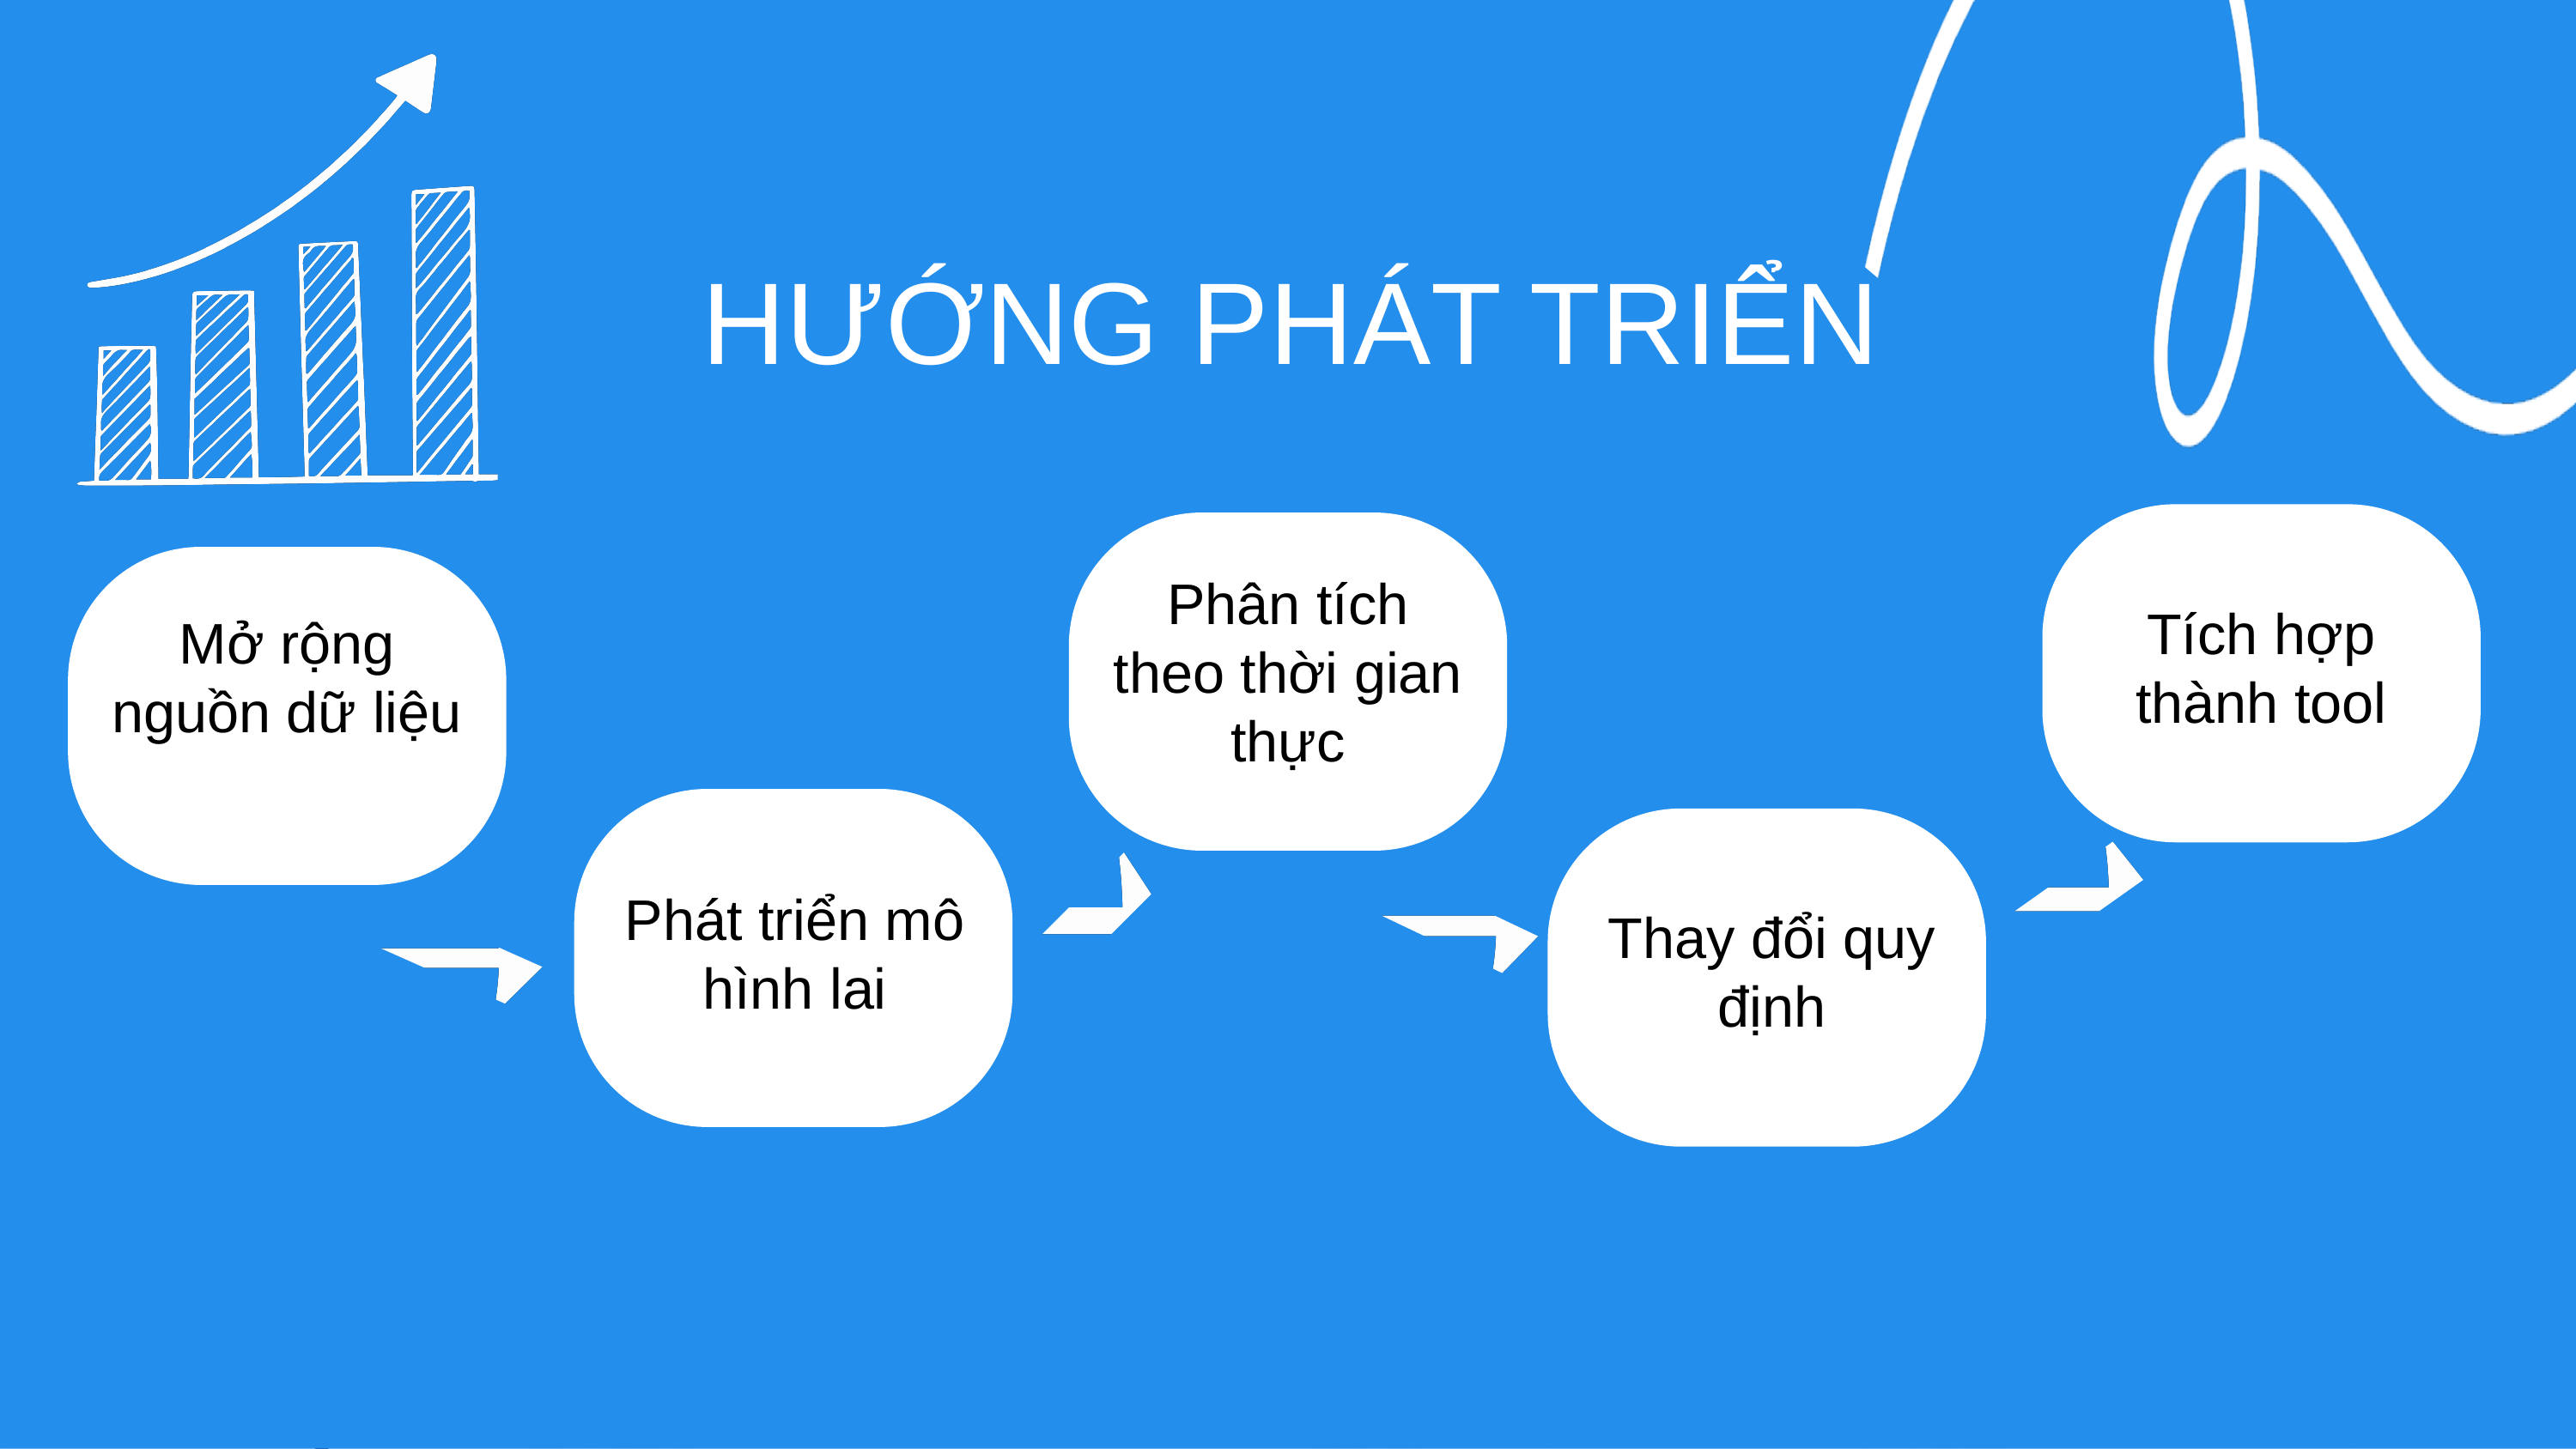

HƯỚNG PHÁT TRIỂN

Phân tích theo thời gian thực
Tích hợp thành tool
Mở rộng nguồn dữ liệu

Phát triển mô hình lai

Thay đổi quy định